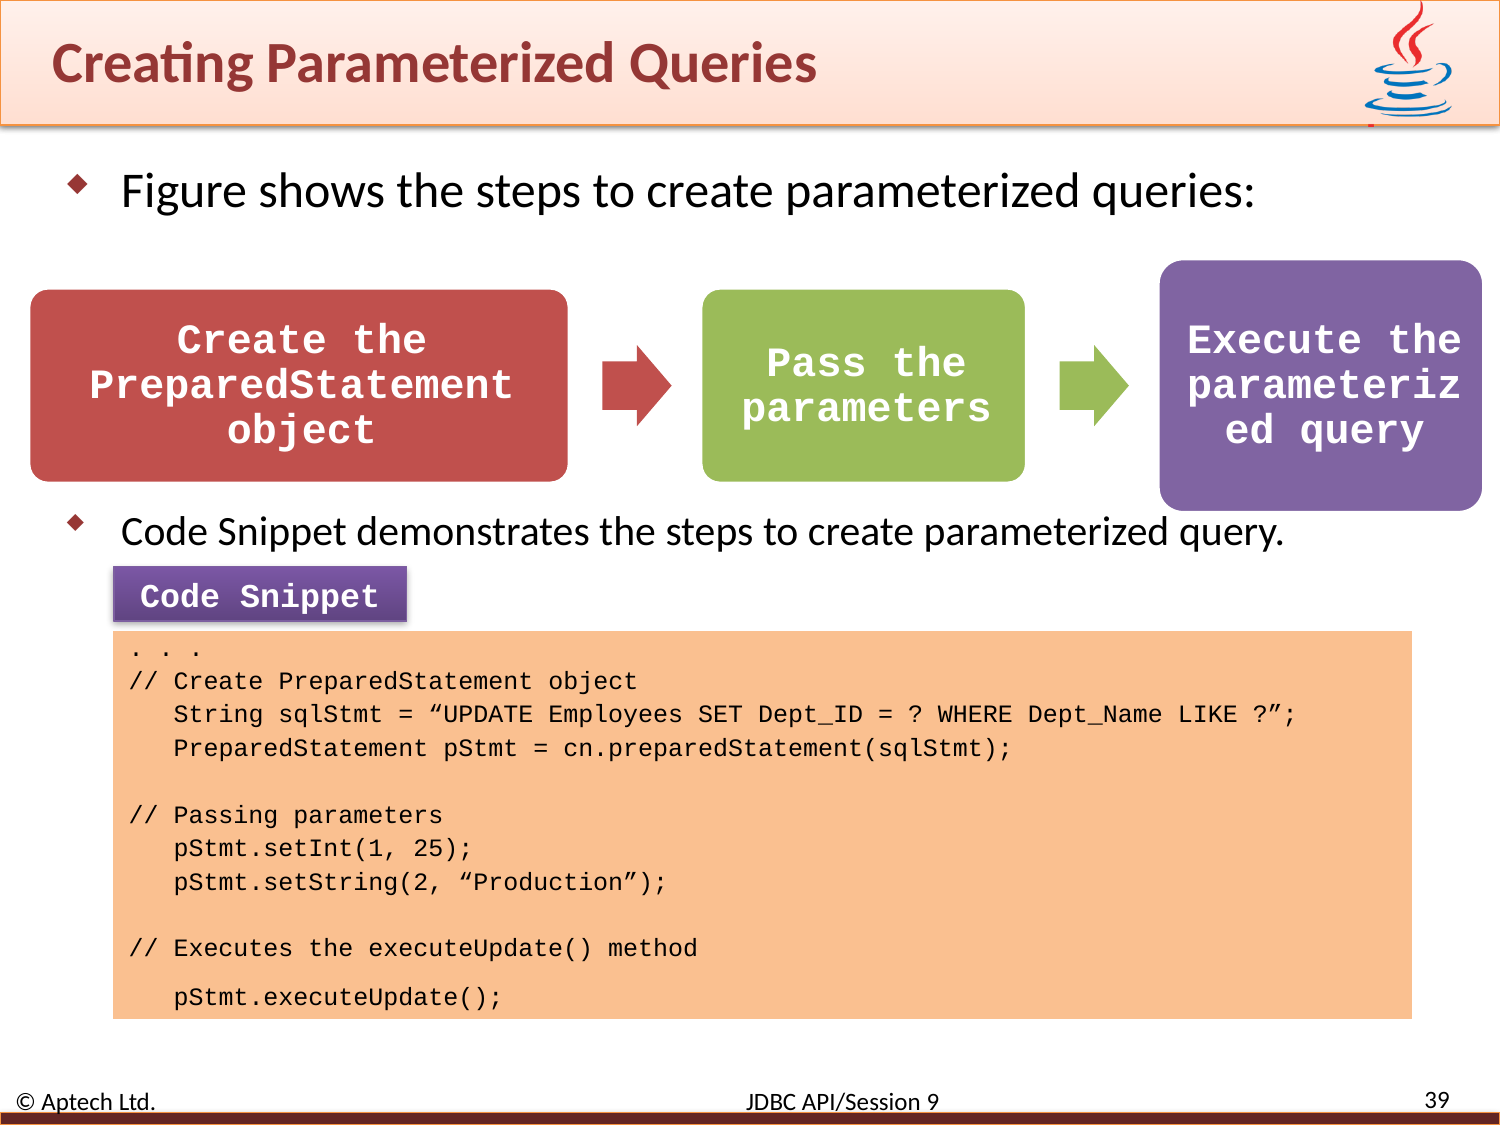

# Creating Parameterized Queries
Figure shows the steps to create parameterized queries:

Code Snippet demonstrates the steps to create parameterized query.
Create the PreparedStatement object

Pass the parameters

Execute the parameterized query
Code Snippet
. . .
// Create PreparedStatement object
   String sqlStmt = “UPDATE Employees SET Dept_ID = ? WHERE Dept_Name LIKE ?”;
   PreparedStatement pStmt = cn.preparedStatement(sqlStmt);

// Passing parameters
   pStmt.setInt(1, 25);
   pStmt.setString(2, “Production”);

// Executes the executeUpdate() method
   pStmt.executeUpdate();
39
© Aptech Ltd.                                                                                                       JDBC API/Session 9